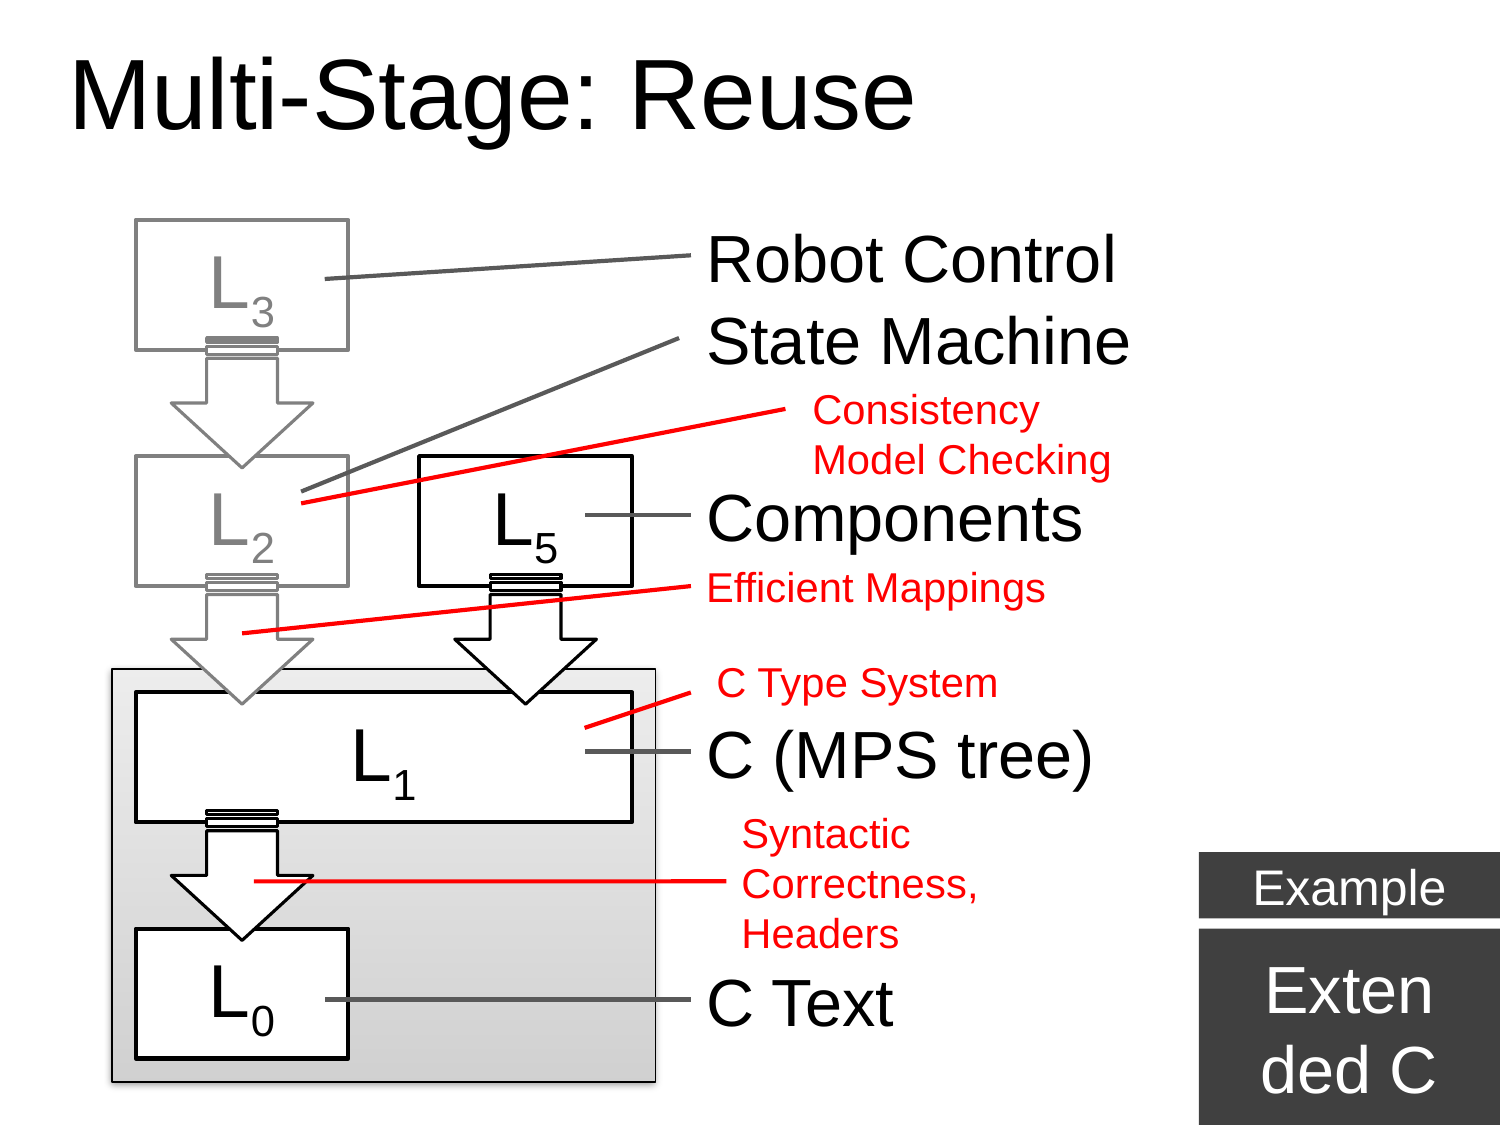

Multi-Stage: Reuse
Robot Control
L3
State Machine

Consistency
Model Checking
L2
L5
Components
Efficient Mappings

C Type System

L1
C (MPS tree)

Syntactic
Correctness,
Headers
Example
L0
Exten
ded C
C Text